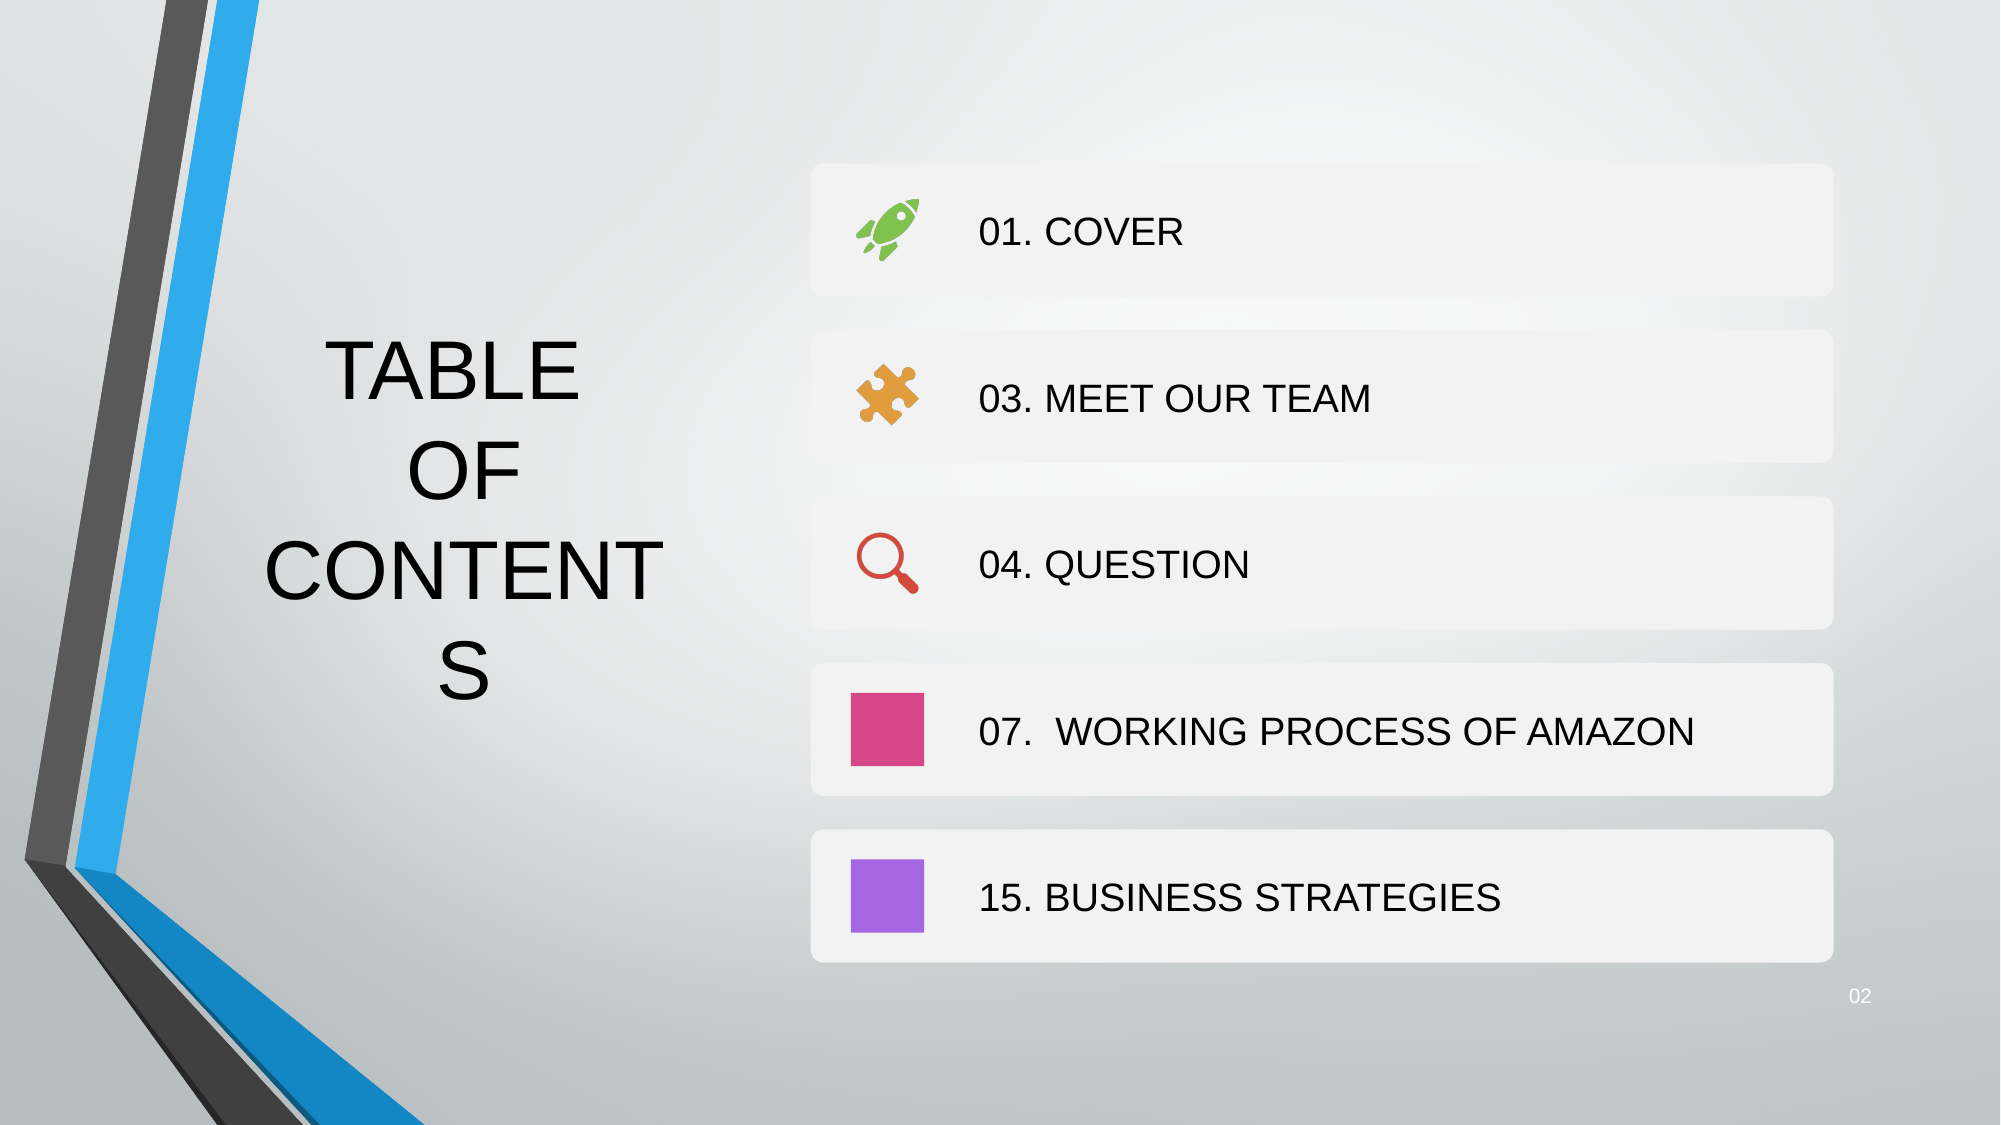

01. COVER
03. MEET OUR TEAM
04. QUESTION
07.  WORKING PROCESS OF AMAZON
15. BUSINESS STRATEGIES
# TABLE OF CONTENTS

02